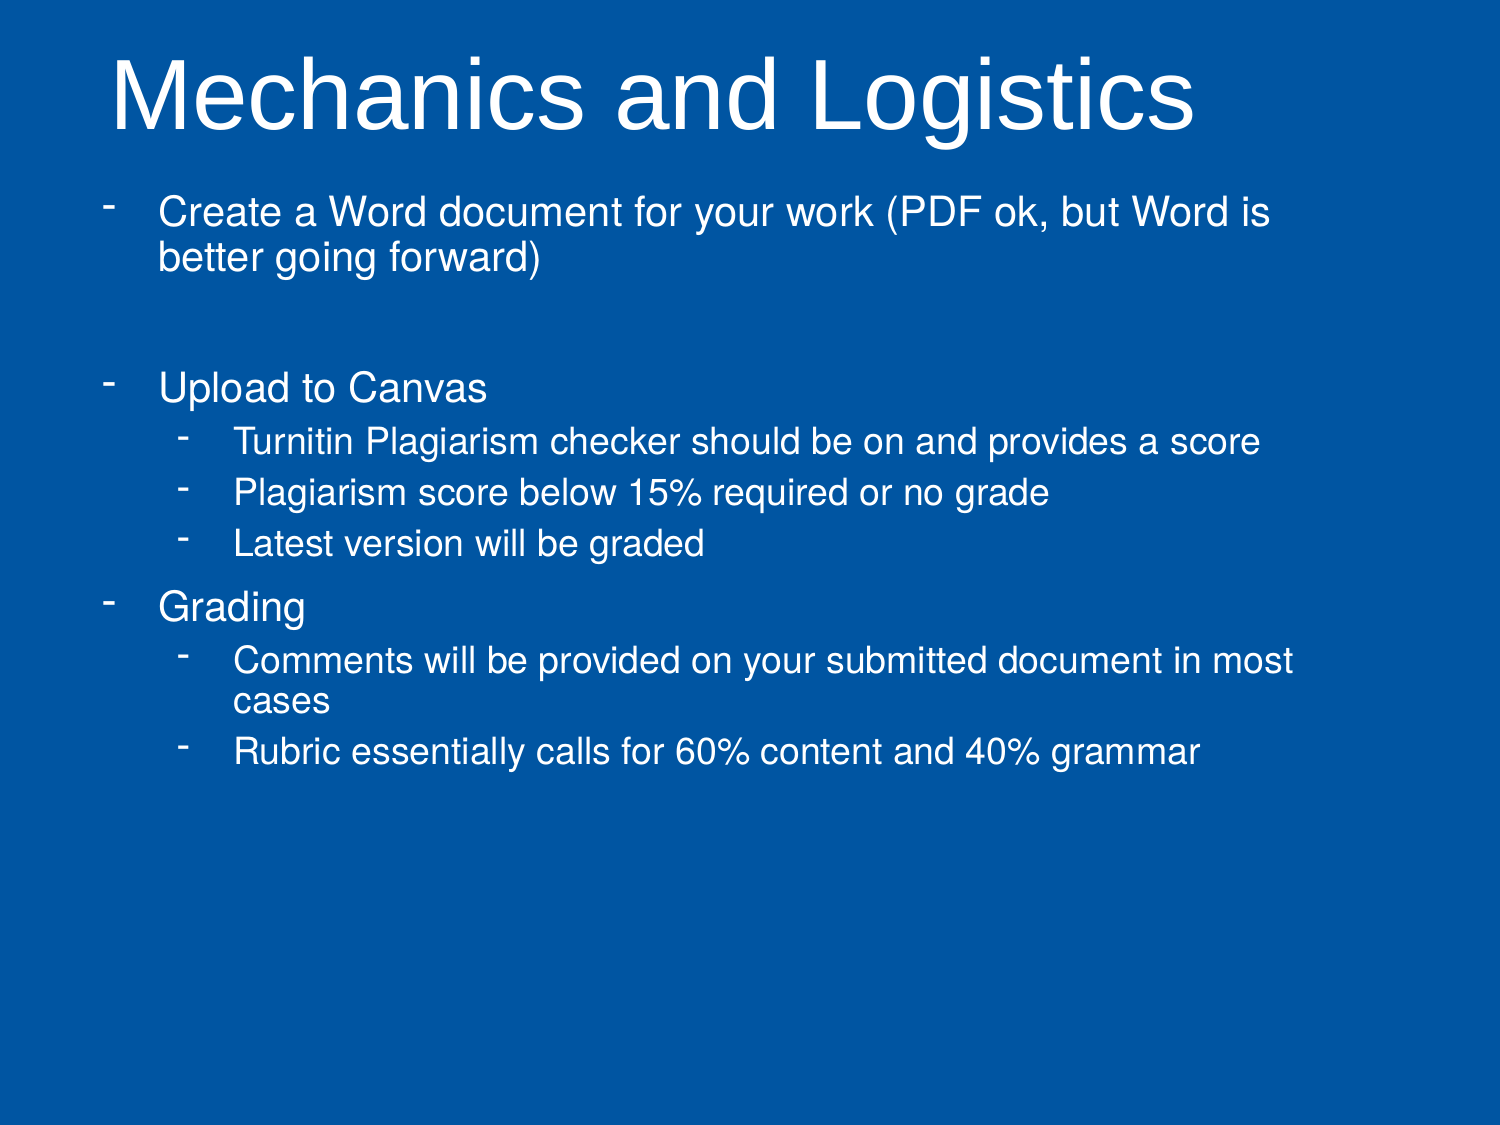

# Mechanics and Logistics
Create a Word document for your work (PDF ok, but Word is better going forward)

Upload to Canvas
Turnitin Plagiarism checker should be on and provides a score
Plagiarism score below 15% required or no grade
Latest version will be graded
Grading
Comments will be provided on your submitted document in most cases
Rubric essentially calls for 60% content and 40% grammar